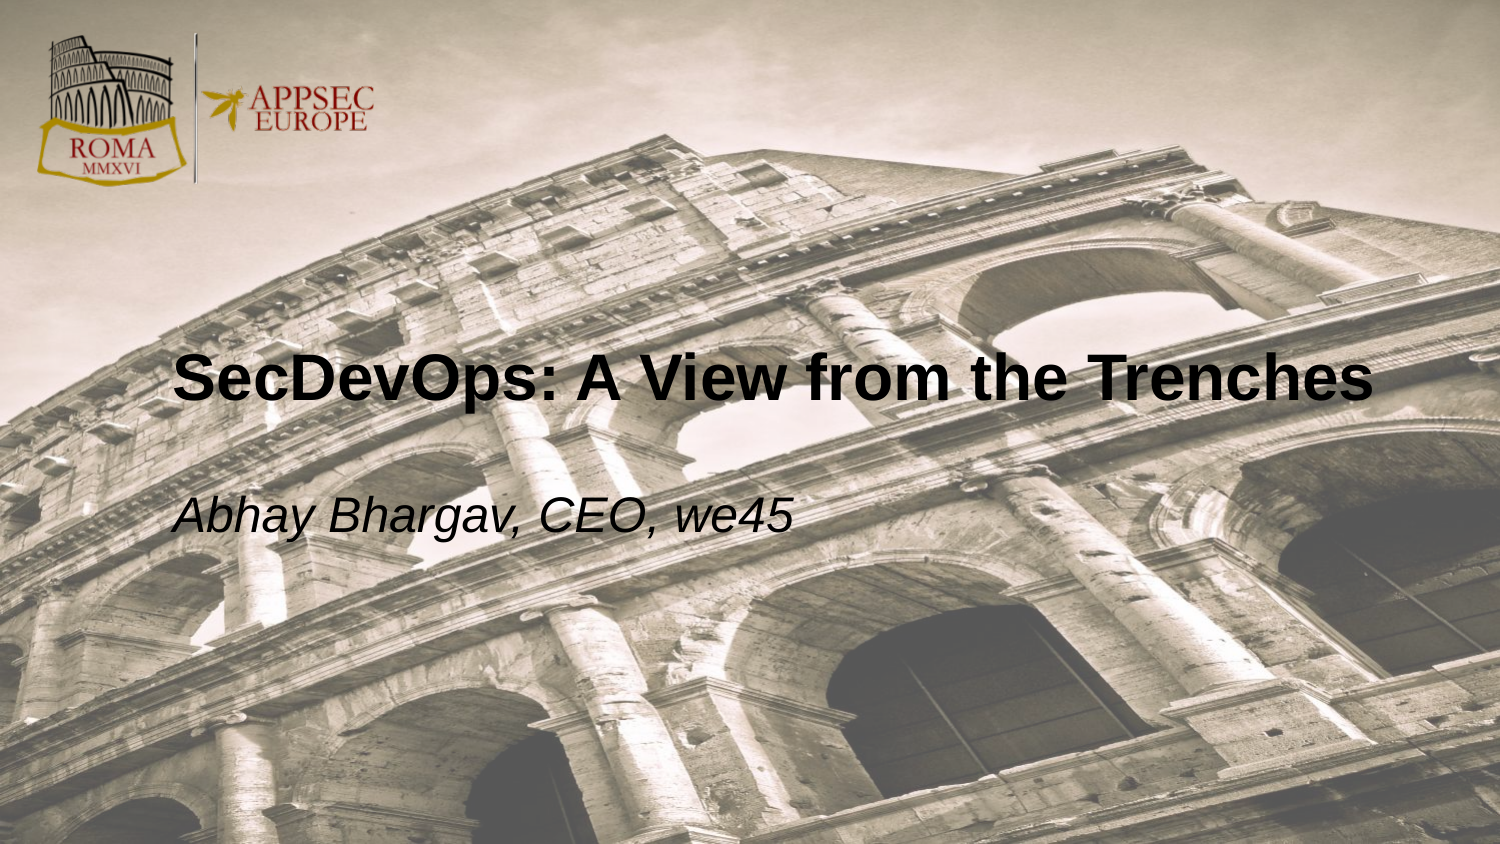

# SecDevOps: A View from the Trenches
Abhay Bhargav, CEO, we45